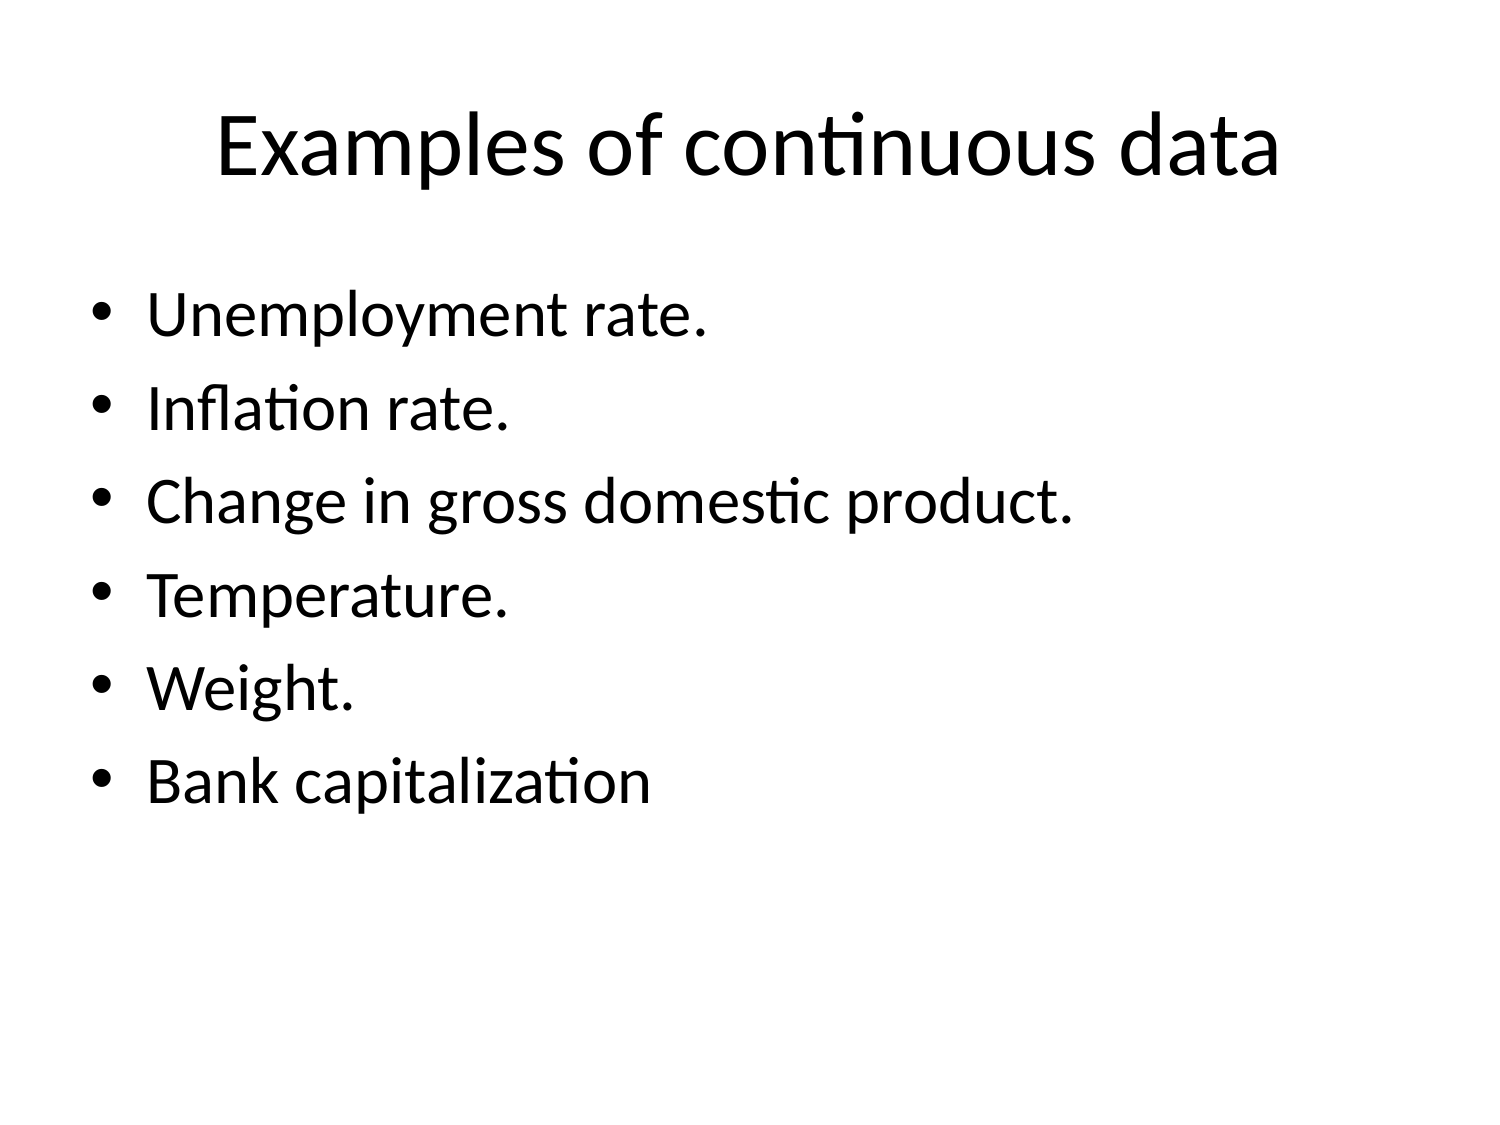

# Examples of continuous data
Unemployment rate.
Inflation rate.
Change in gross domestic product.
Temperature.
Weight.
Bank capitalization